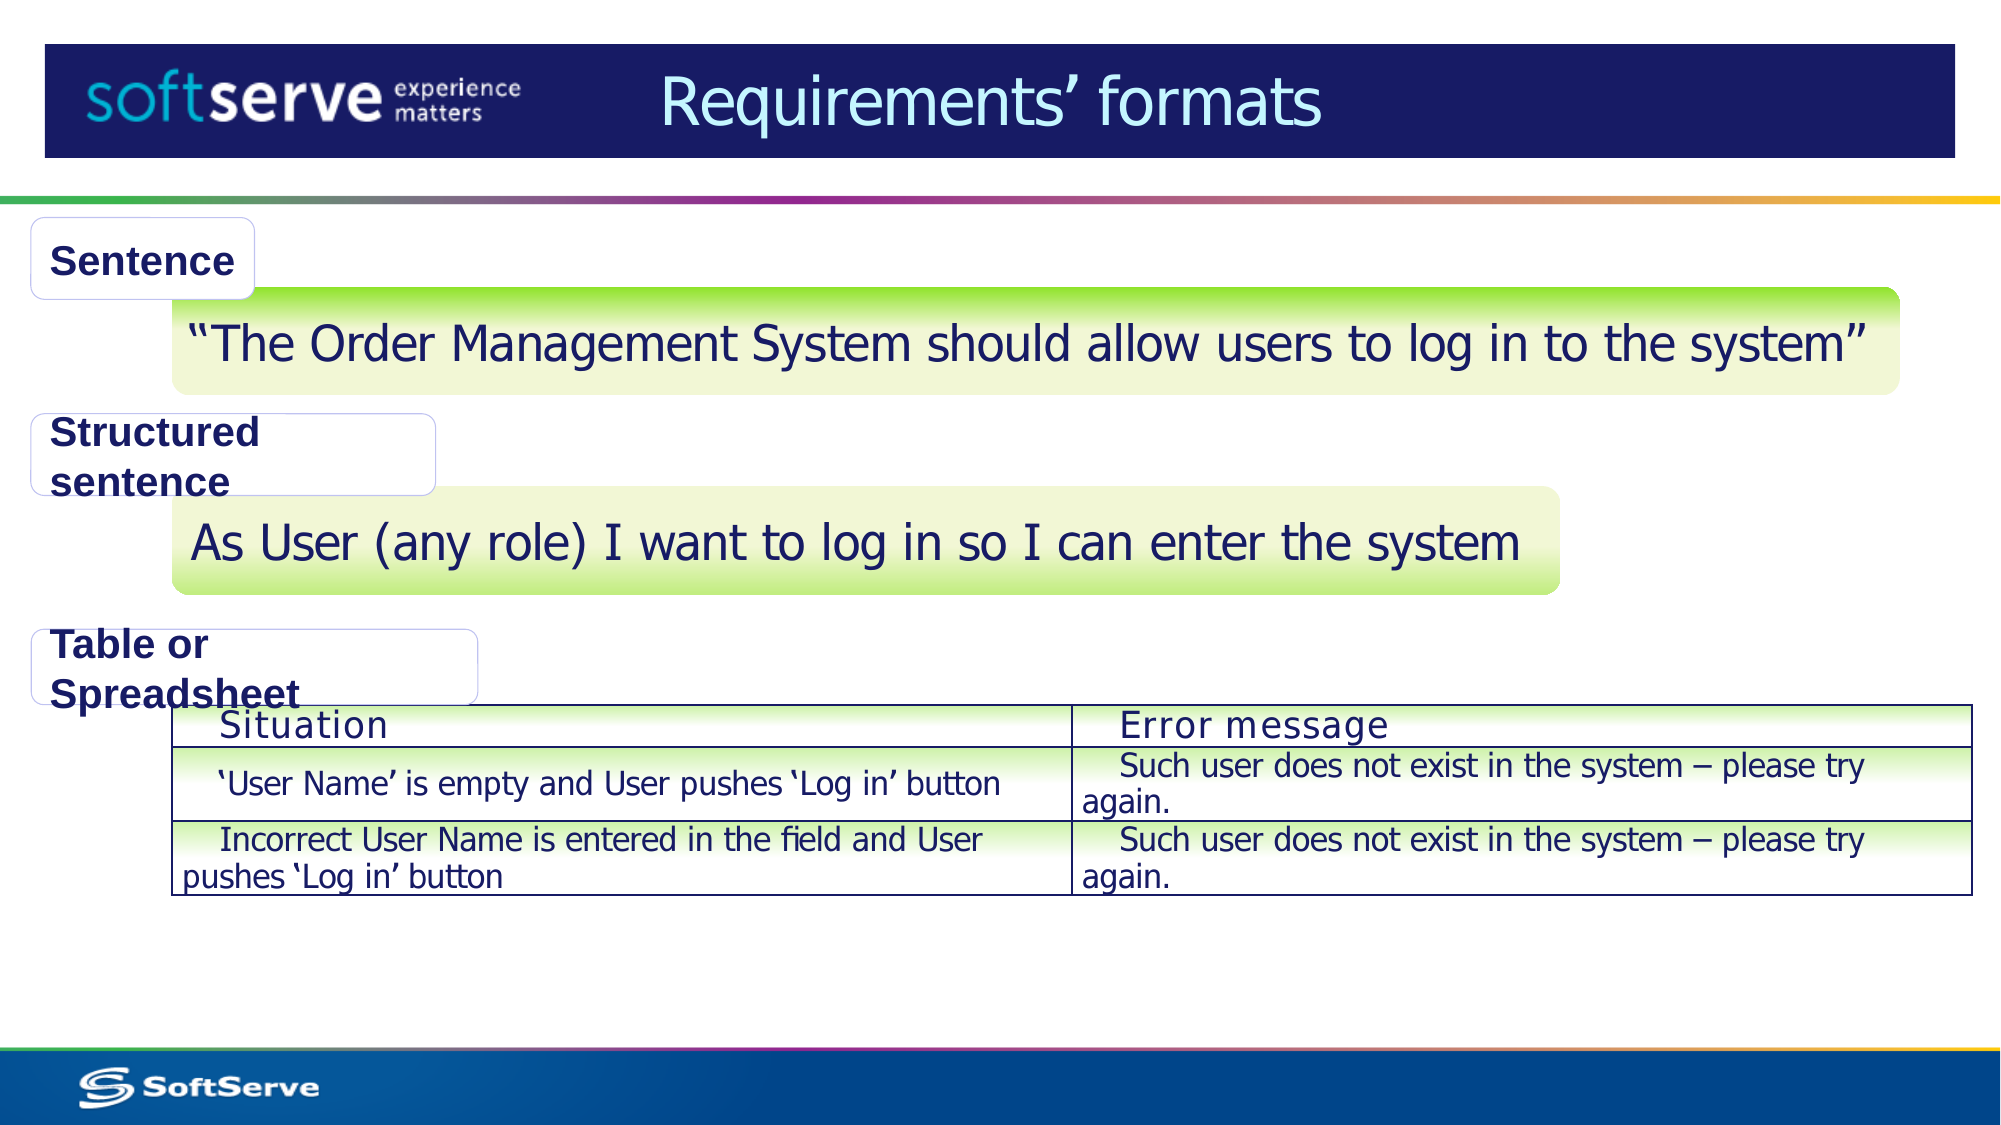

Requirements’ formats
Sentence
“The Order Management System should allow users to log in to the system”
Structured sentence
As User (any role) I want to log in so I can enter the system
Table or Spreadsheet
| Situation | Error message |
| --- | --- |
| ‘User Name’ is empty and User pushes ‘Log in’ button | Such user does not exist in the system – please try again. |
| Incorrect User Name is entered in the field and User pushes ‘Log in’ button | Such user does not exist in the system – please try again. |